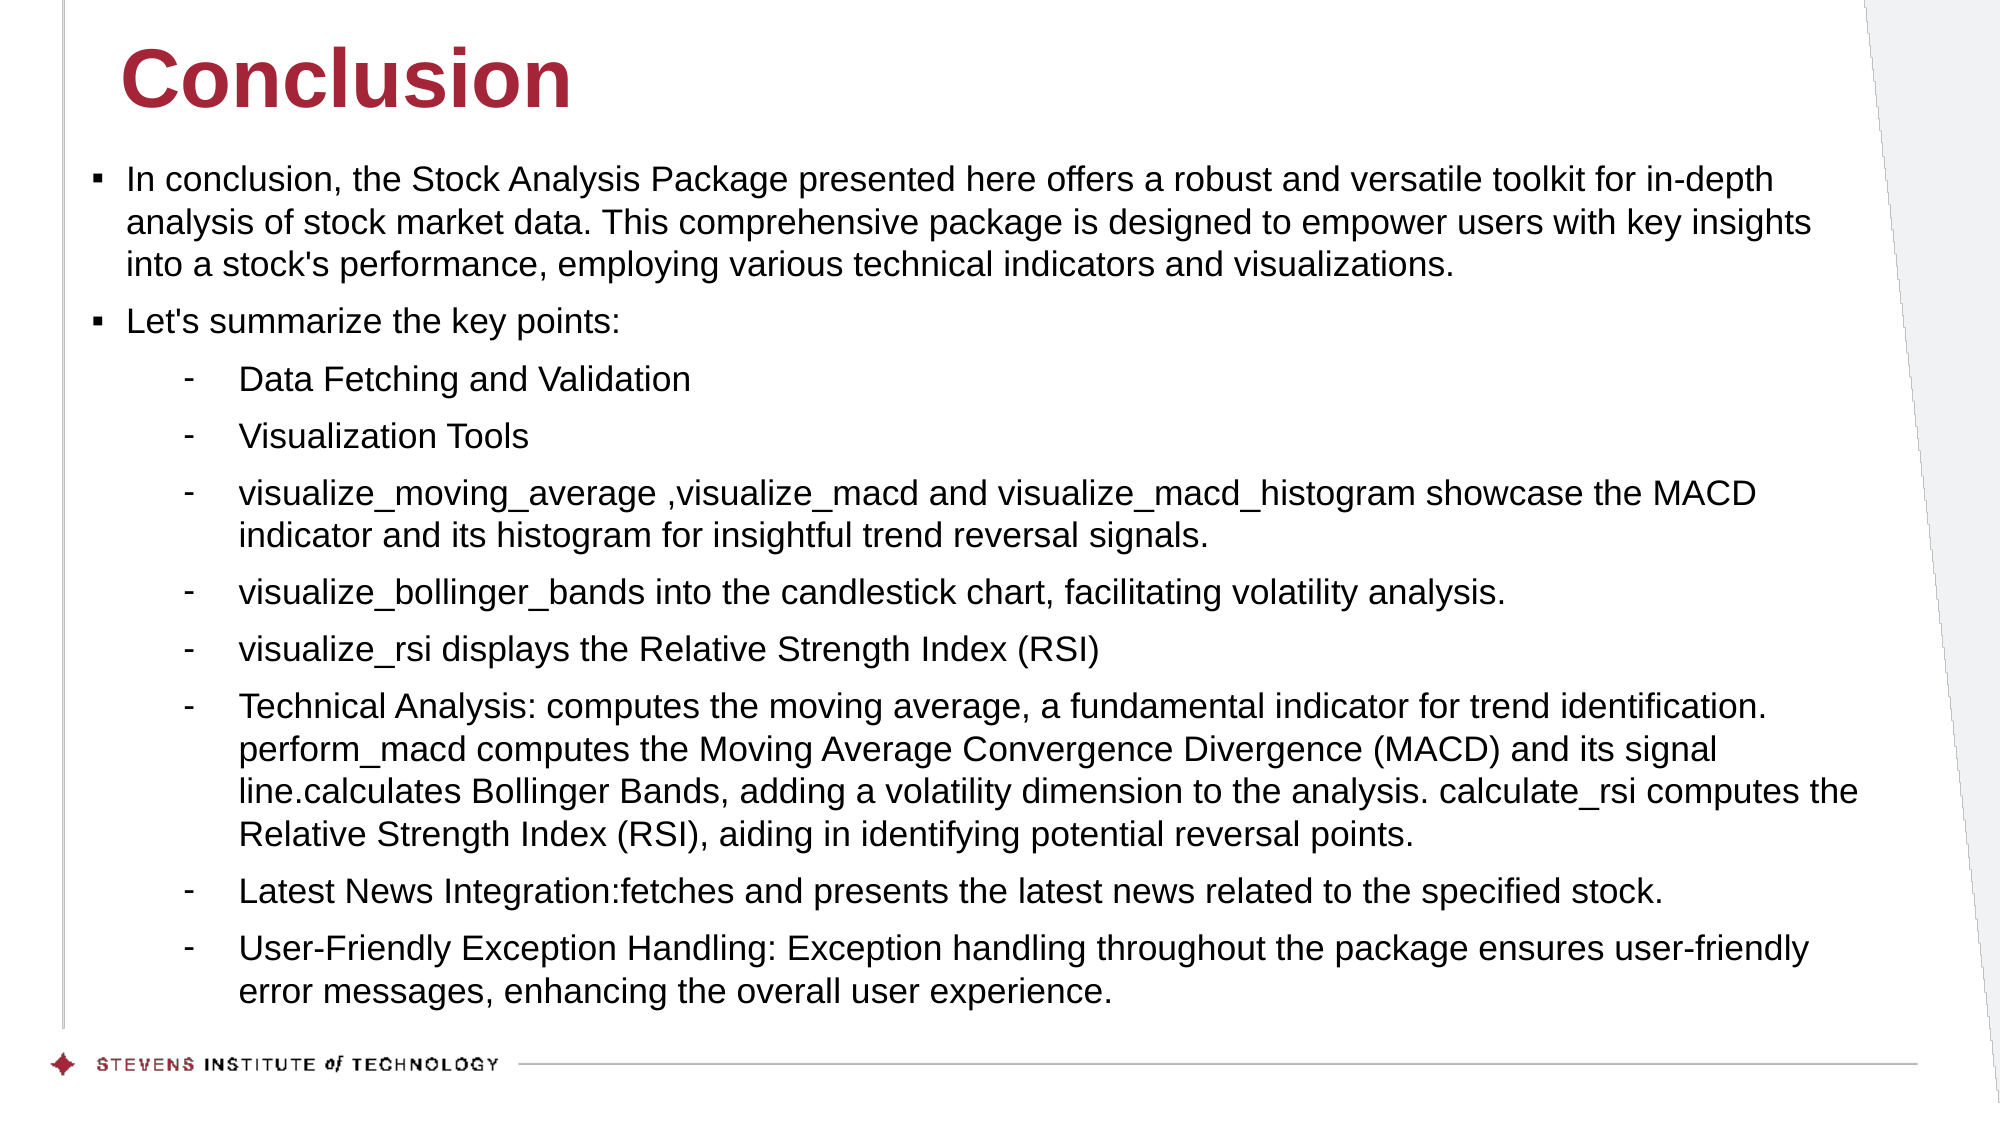

# Conclusion
In conclusion, the Stock Analysis Package presented here offers a robust and versatile toolkit for in-depth analysis of stock market data. This comprehensive package is designed to empower users with key insights into a stock's performance, employing various technical indicators and visualizations.
Let's summarize the key points:
Data Fetching and Validation
Visualization Tools
visualize_moving_average ,visualize_macd and visualize_macd_histogram showcase the MACD indicator and its histogram for insightful trend reversal signals.
visualize_bollinger_bands into the candlestick chart, facilitating volatility analysis.
visualize_rsi displays the Relative Strength Index (RSI)
Technical Analysis: computes the moving average, a fundamental indicator for trend identification. perform_macd computes the Moving Average Convergence Divergence (MACD) and its signal line.calculates Bollinger Bands, adding a volatility dimension to the analysis. calculate_rsi computes the Relative Strength Index (RSI), aiding in identifying potential reversal points.
Latest News Integration:fetches and presents the latest news related to the specified stock.
User-Friendly Exception Handling: Exception handling throughout the package ensures user-friendly error messages, enhancing the overall user experience.